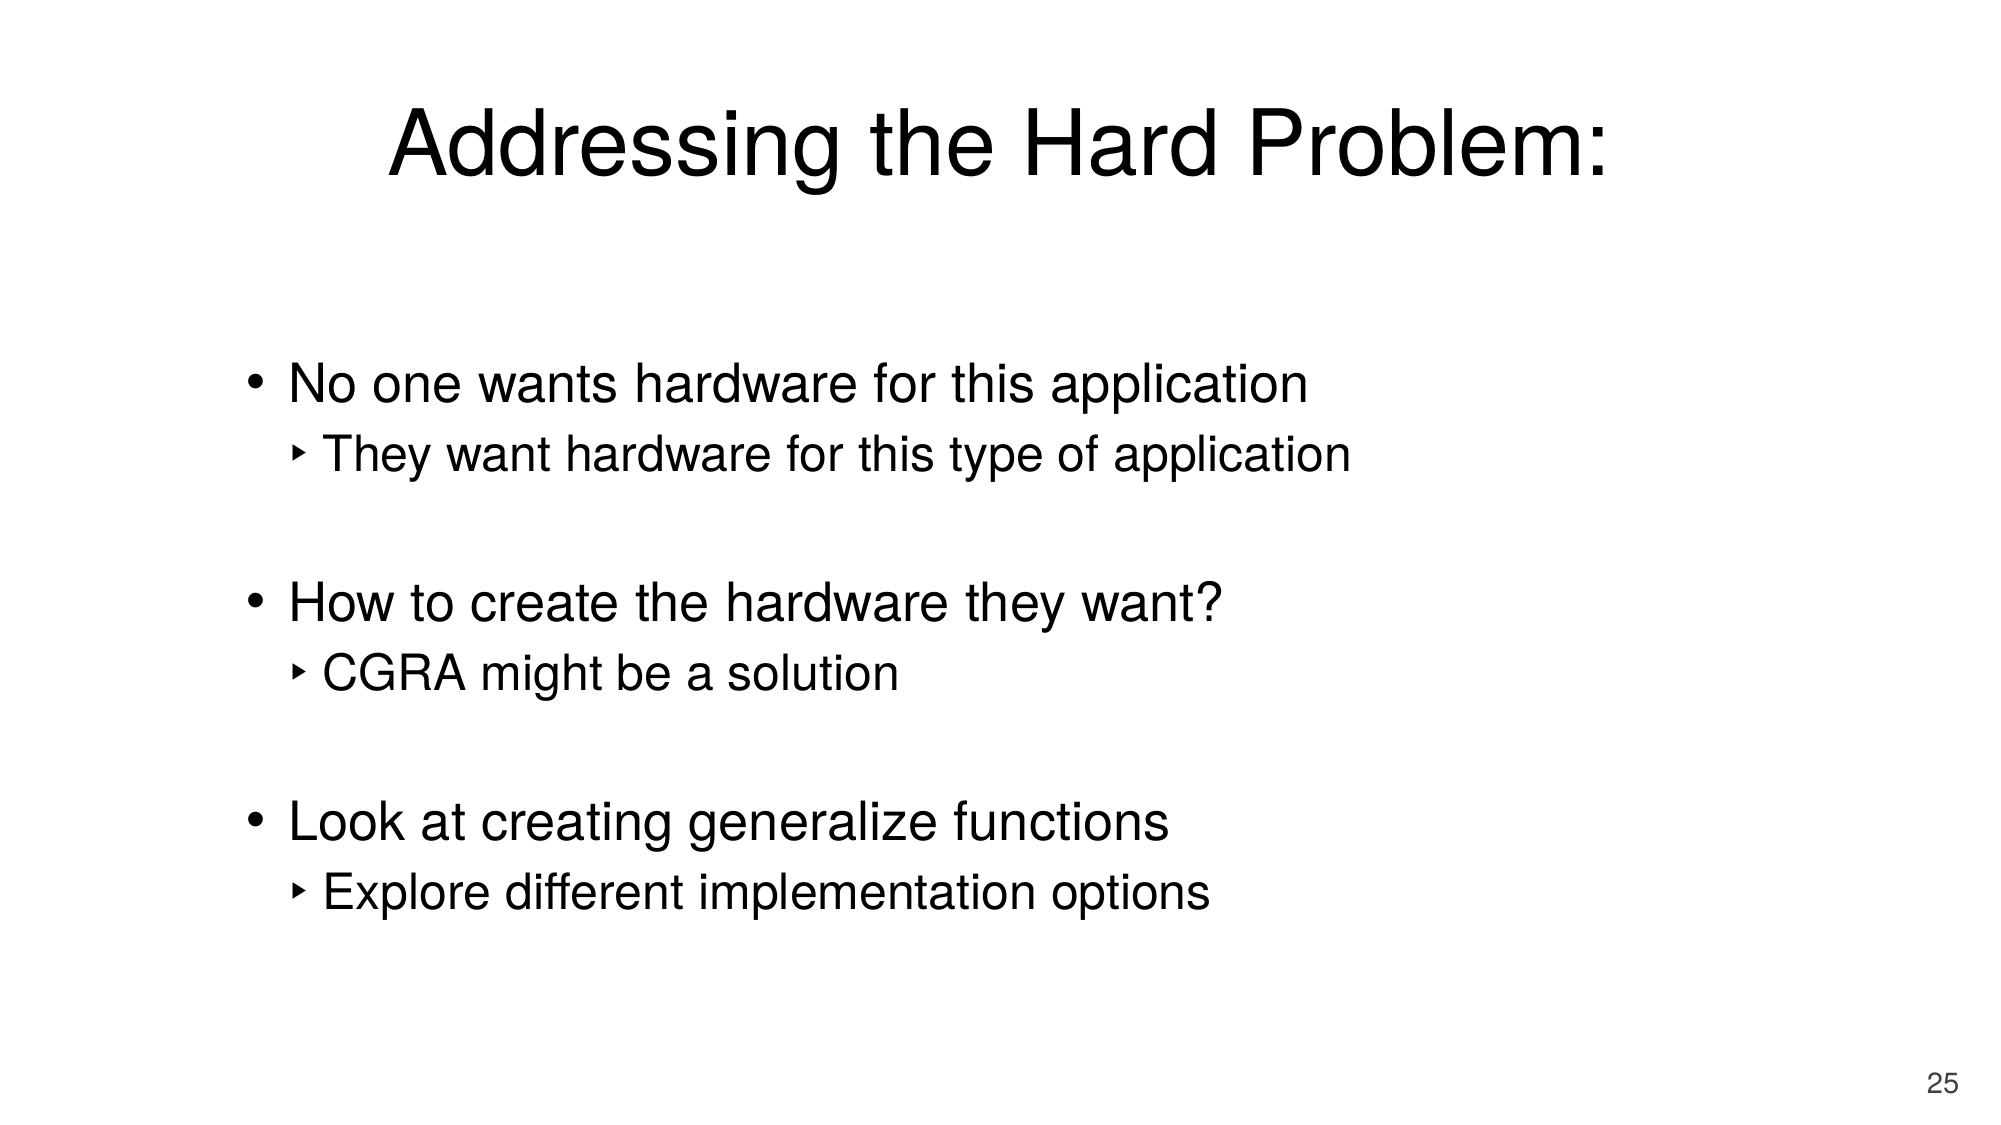

# Addressing the Hard Problem:
No one wants hardware for this application
They want hardware for this type of application

How to create the hardware they want?
CGRA might be a solution

Look at creating generalize functions
Explore different implementation options
25